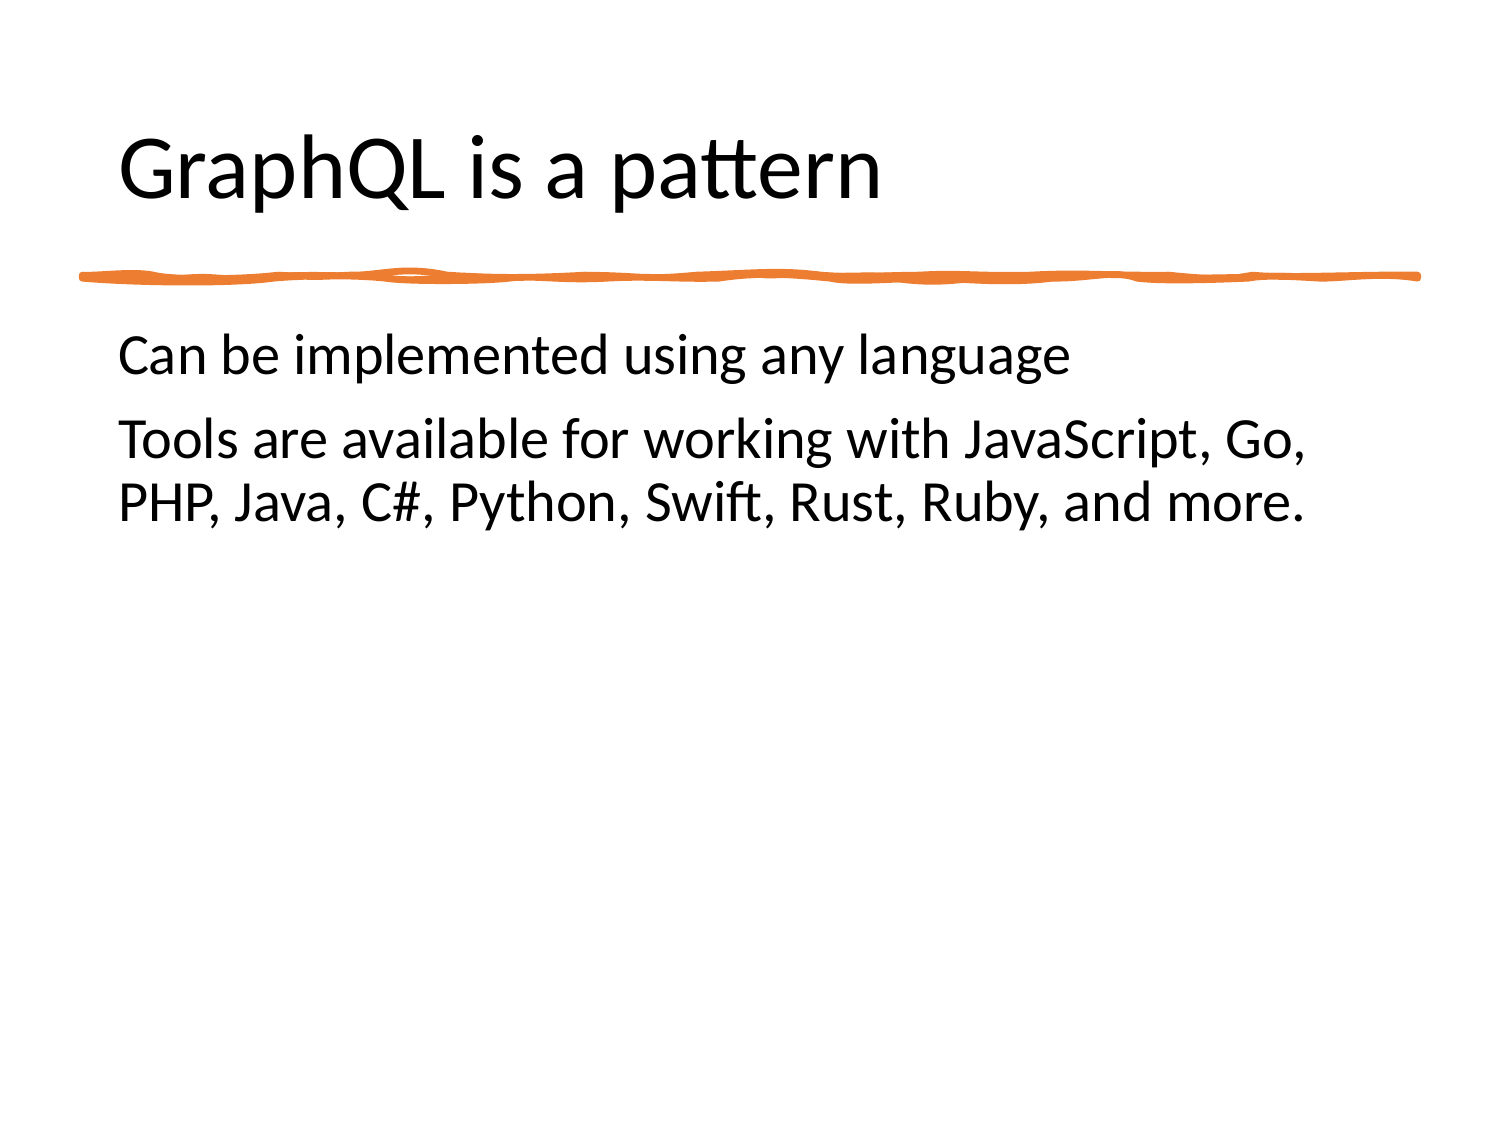

# GraphQL is a pattern
Can be implemented using any language
Tools are available for working with JavaScript, Go, PHP, Java, C#, Python, Swift, Rust, Ruby, and more.